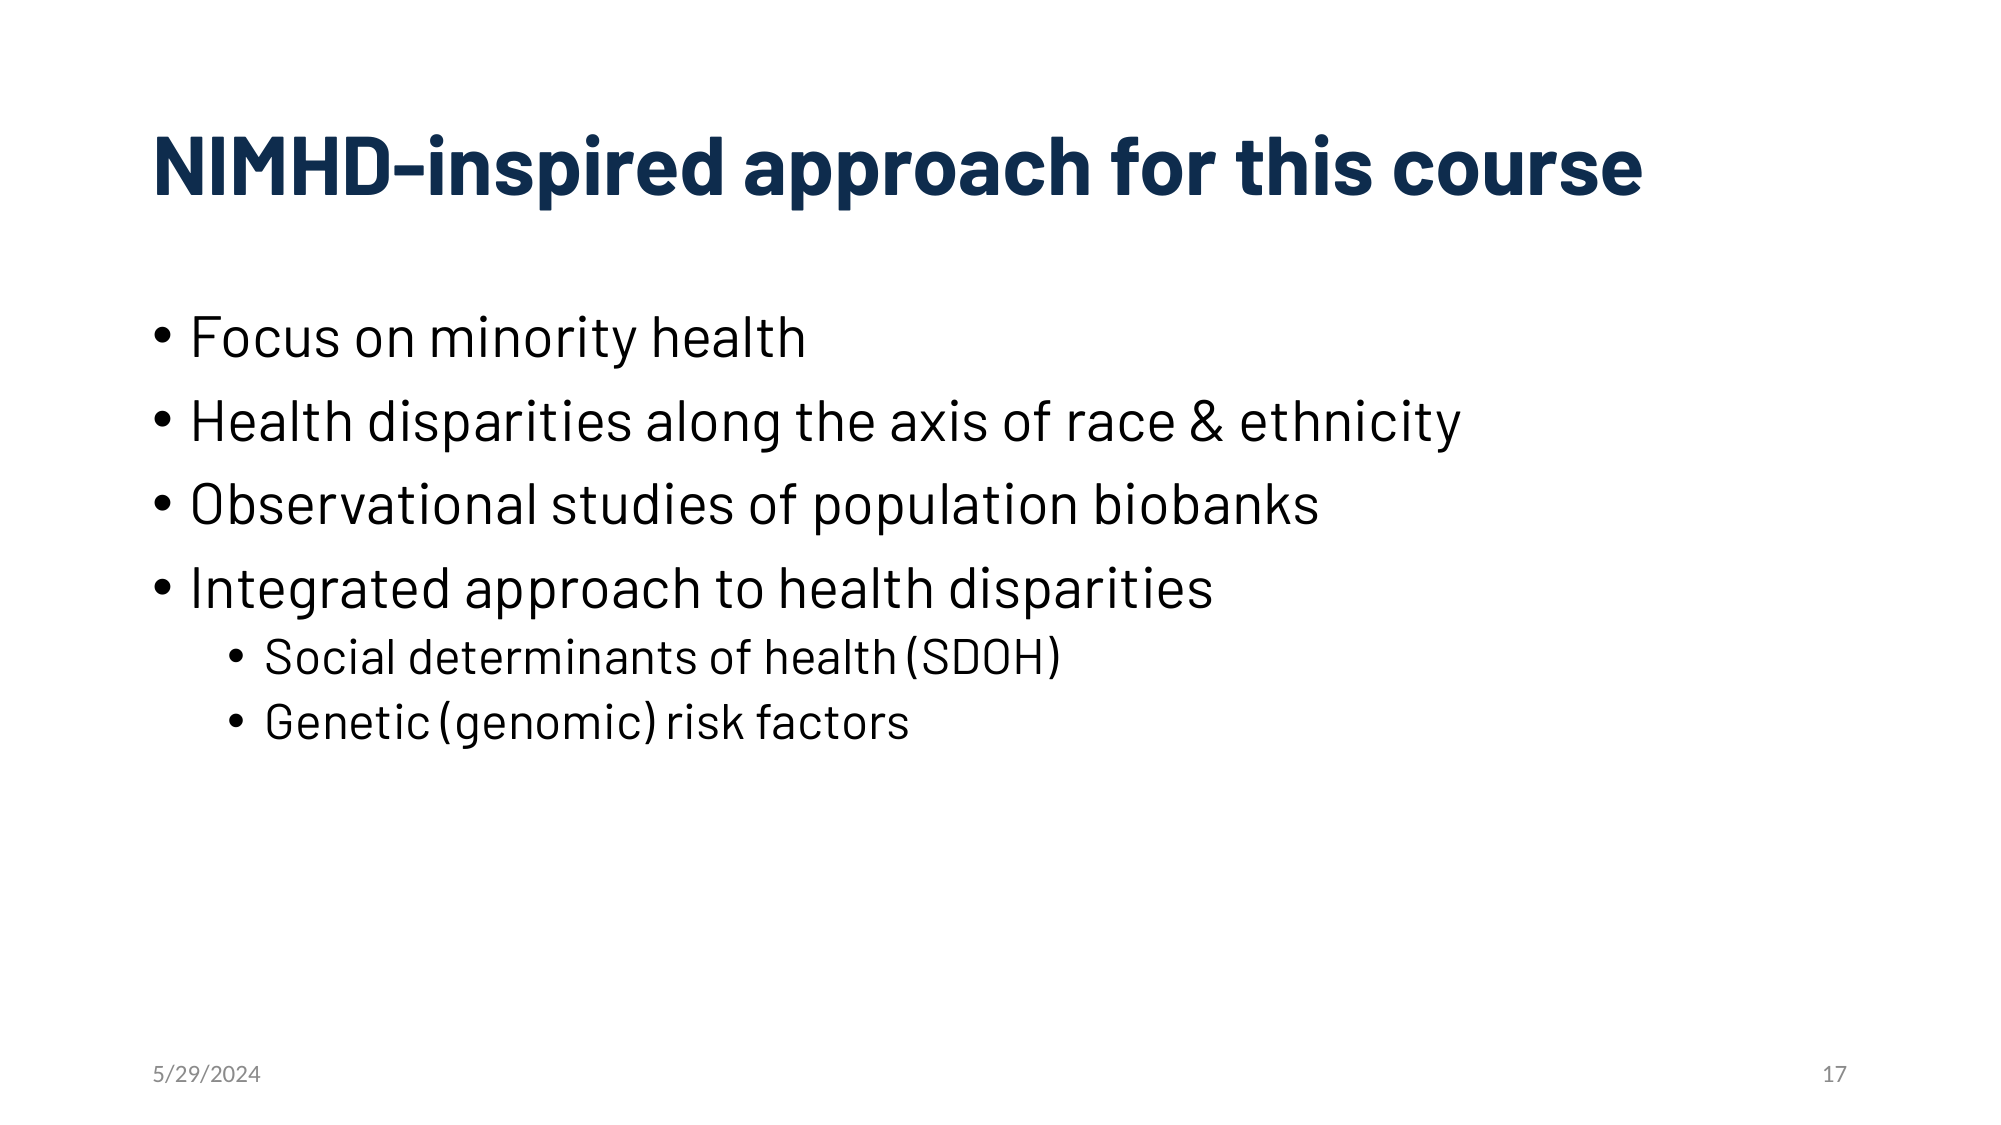

# NIMHD-inspired approach for this course
Focus on minority health
Health disparities along the axis of race & ethnicity
Observational studies of population biobanks
Integrated approach to health disparities
Social determinants of health (SDOH)
Genetic (genomic) risk factors

5/29/2024
17